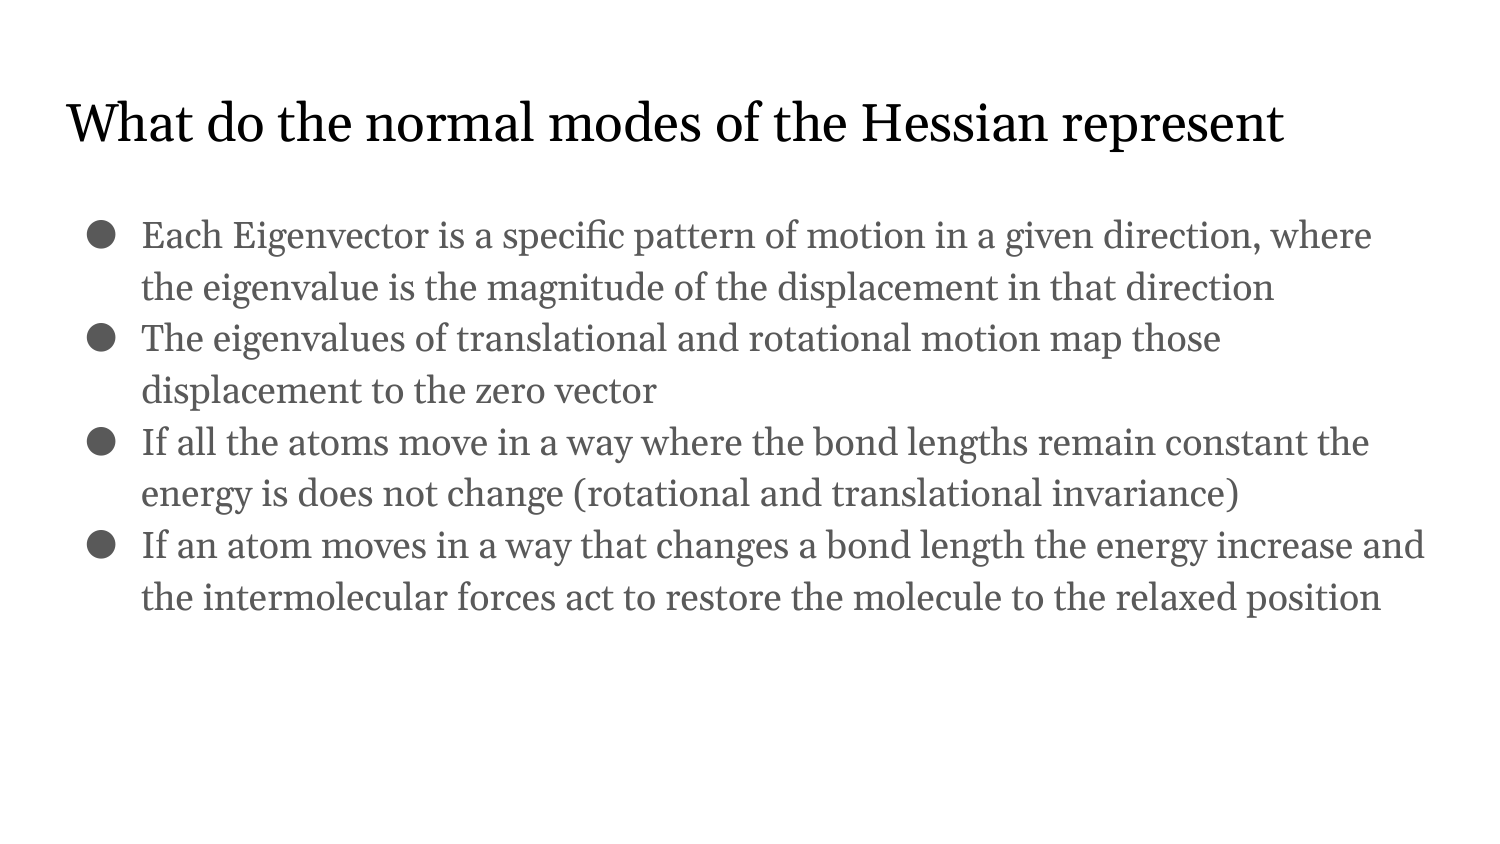

# What do the normal modes of the Hessian represent
Each Eigenvector is a specific pattern of motion in a given direction, where the eigenvalue is the magnitude of the displacement in that direction
The eigenvalues of translational and rotational motion map those displacement to the zero vector
If all the atoms move in a way where the bond lengths remain constant the energy is does not change (rotational and translational invariance)
If an atom moves in a way that changes a bond length the energy increase and the intermolecular forces act to restore the molecule to the relaxed position